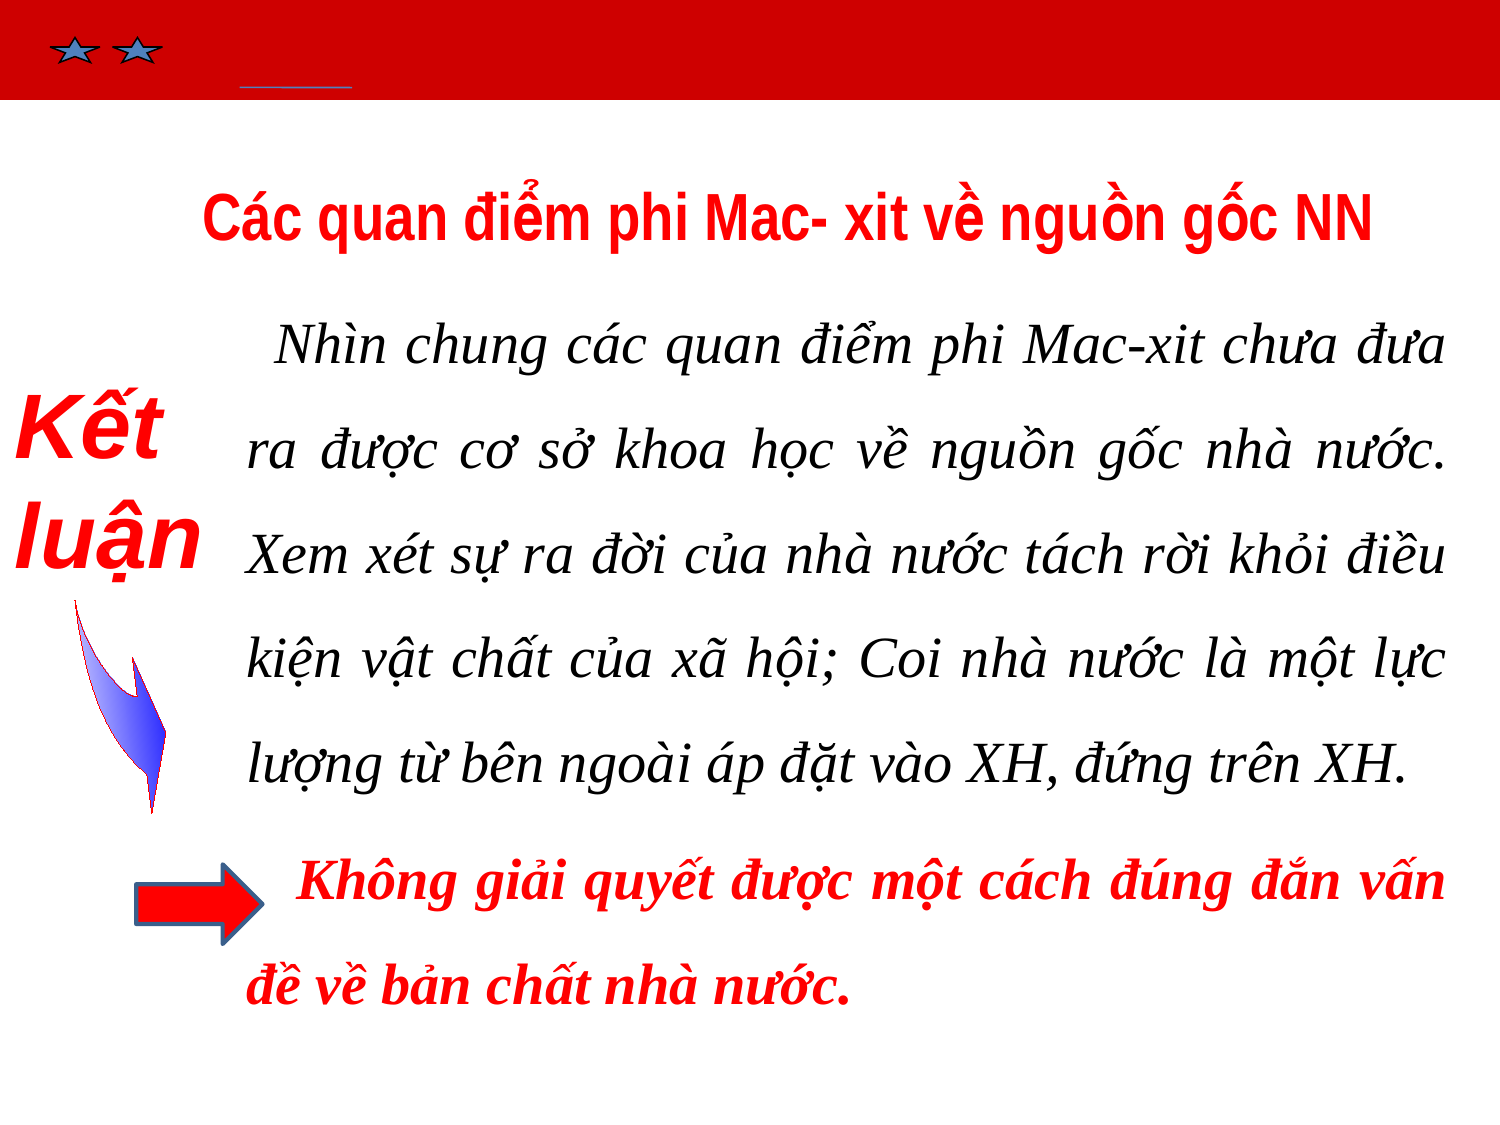

Các quan điểm phi Mac- xit về nguồn gốc NN
     Nhìn chung các quan điểm phi Mac-xit chưa đưa ra được cơ sở khoa học về nguồn gốc nhà nước. Xem xét sự ra đời của nhà nước tách rời khỏi điều kiện vật chất của xã hội; Coi nhà nước là một lực lượng từ bên ngoài áp đặt vào XH, đứng trên XH.
      Không giải quyết được một cách đúng đắn vấn đề về bản chất nhà nước.
Kết luận